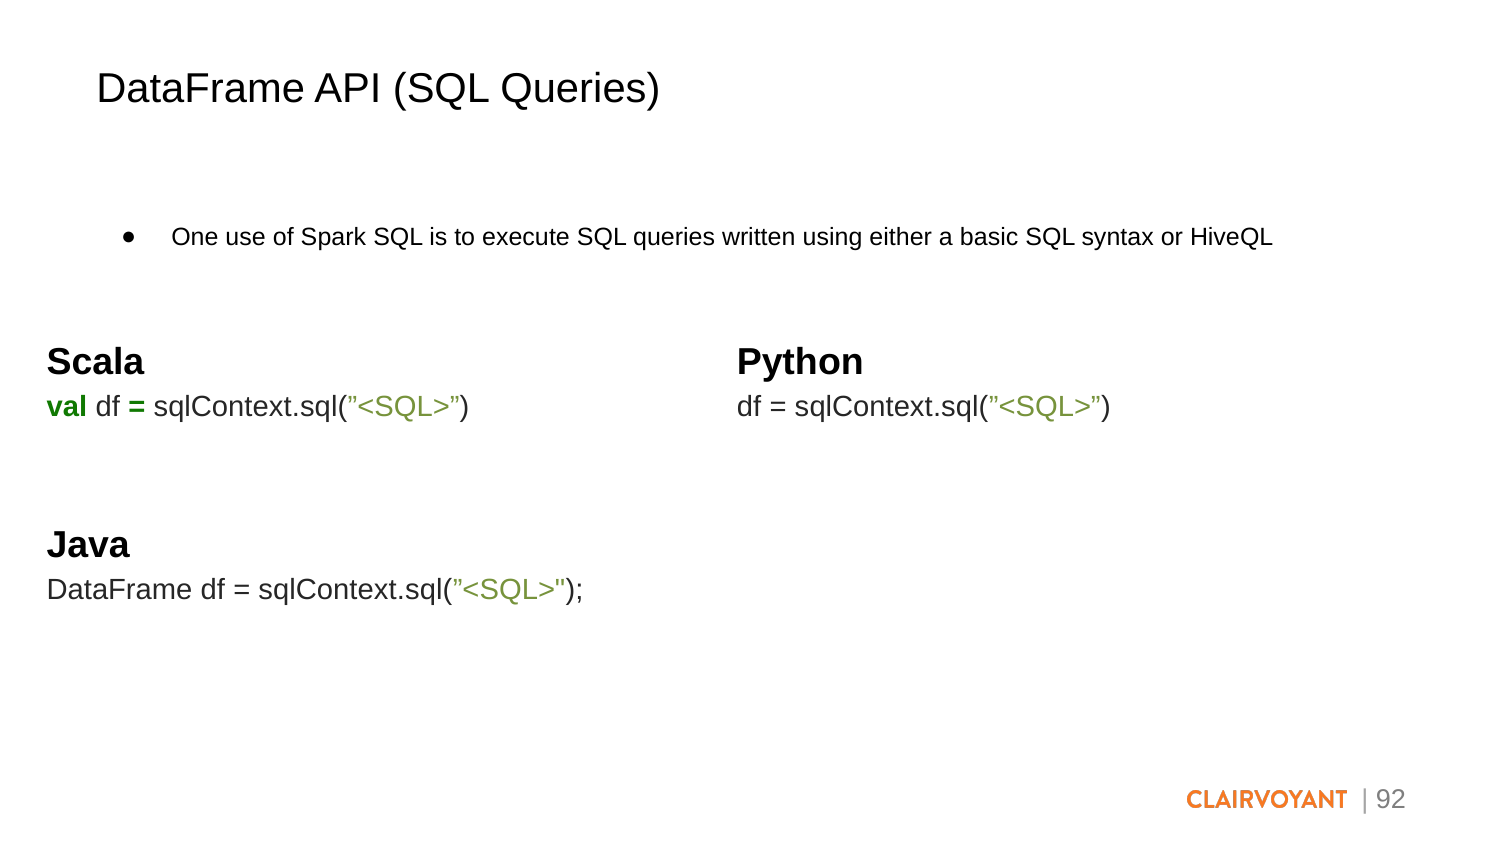

DataFrame API (SQL Queries)
One use of Spark SQL is to execute SQL queries written using either a basic SQL syntax or HiveQL
Scala
val df = sqlContext.sql(”<SQL>”)

Python
df = sqlContext.sql(”<SQL>”)

Java
DataFrame df = sqlContext.sql(”<SQL>");